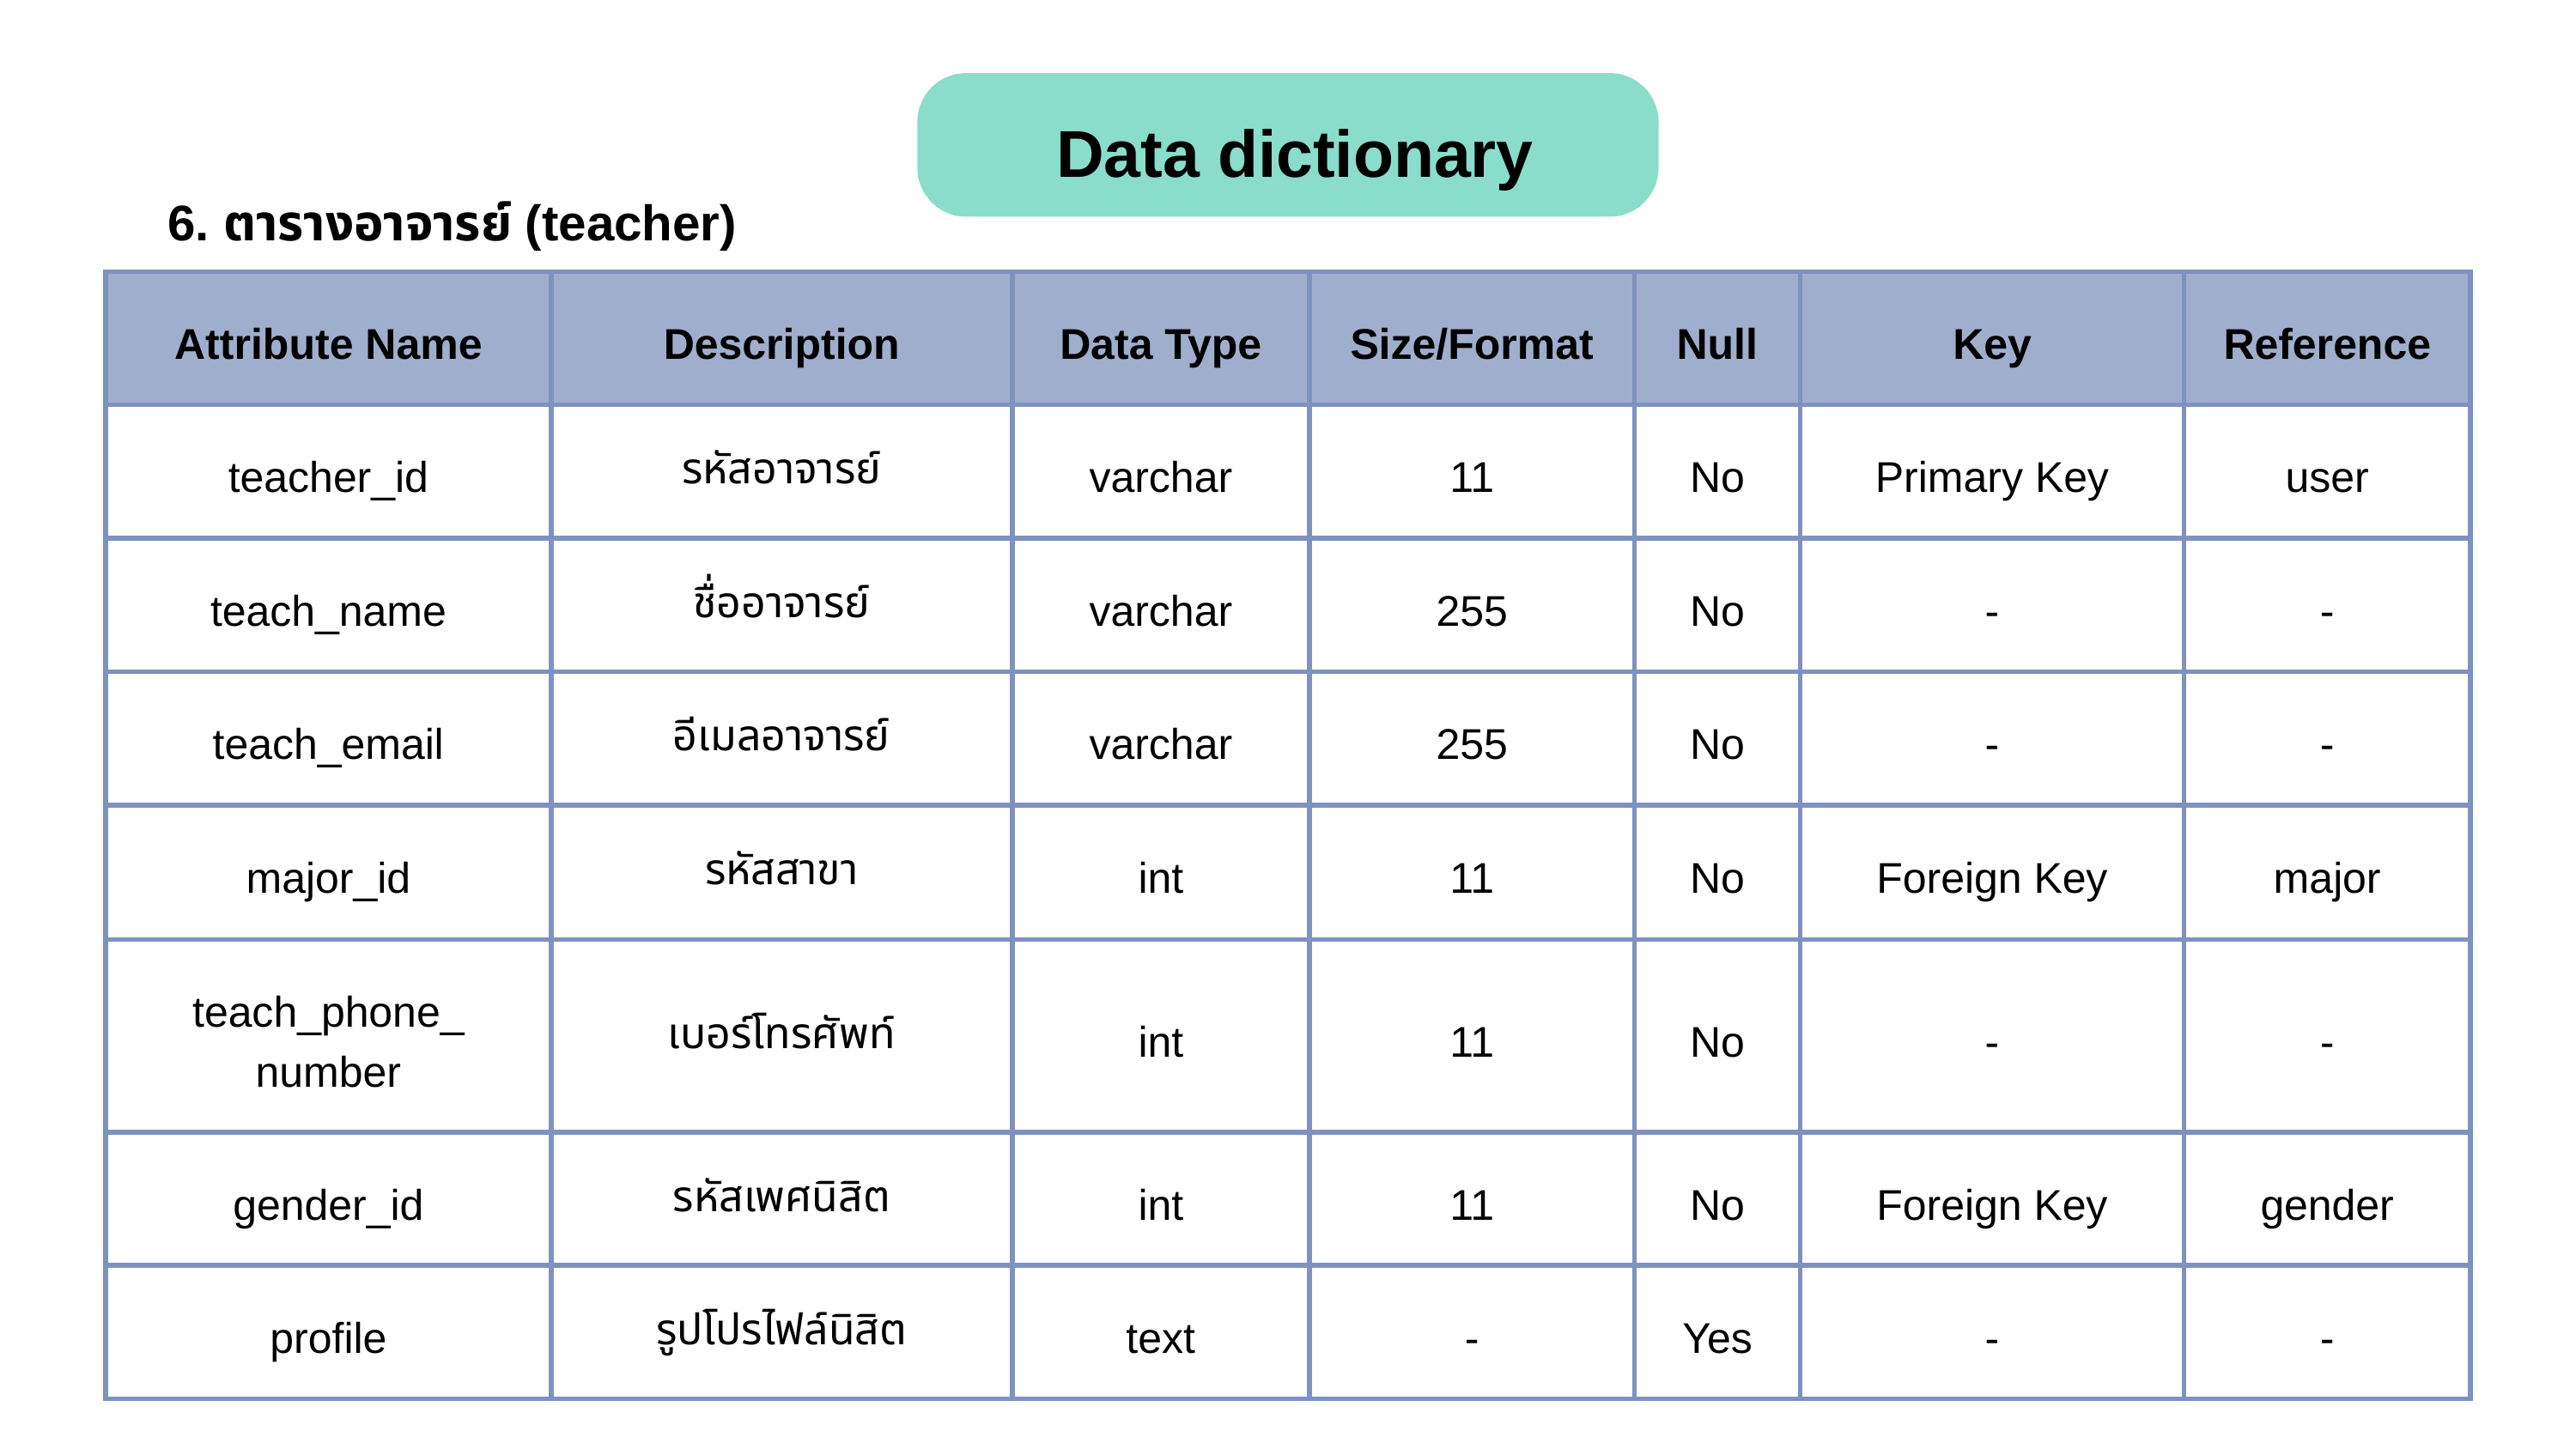

Data dictionary
6. ตารางอาจารย์ (teacher)
| Attribute Name | Description | Data Type | Size/Format | Null | Key | Reference |
| --- | --- | --- | --- | --- | --- | --- |
| teacher\_id | รหัสอาจารย์ | varchar | 11 | No | Primary Key | user |
| teach\_name | ชื่ออาจารย์ | varchar | 255 | No | - | - |
| teach\_email | อีเมลอาจารย์ | varchar | 255 | No | - | - |
| major\_id | รหัสสาขา | int | 11 | No | Foreign Key | major |
| teach\_phone\_ number | เบอร์โทรศัพท์ | int | 11 | No | - | - |
| gender\_id | รหัสเพศนิสิต | int | 11 | No | Foreign Key | gender |
| profile | รูปโปรไฟล์นิสิต | text | - | Yes | - | - |